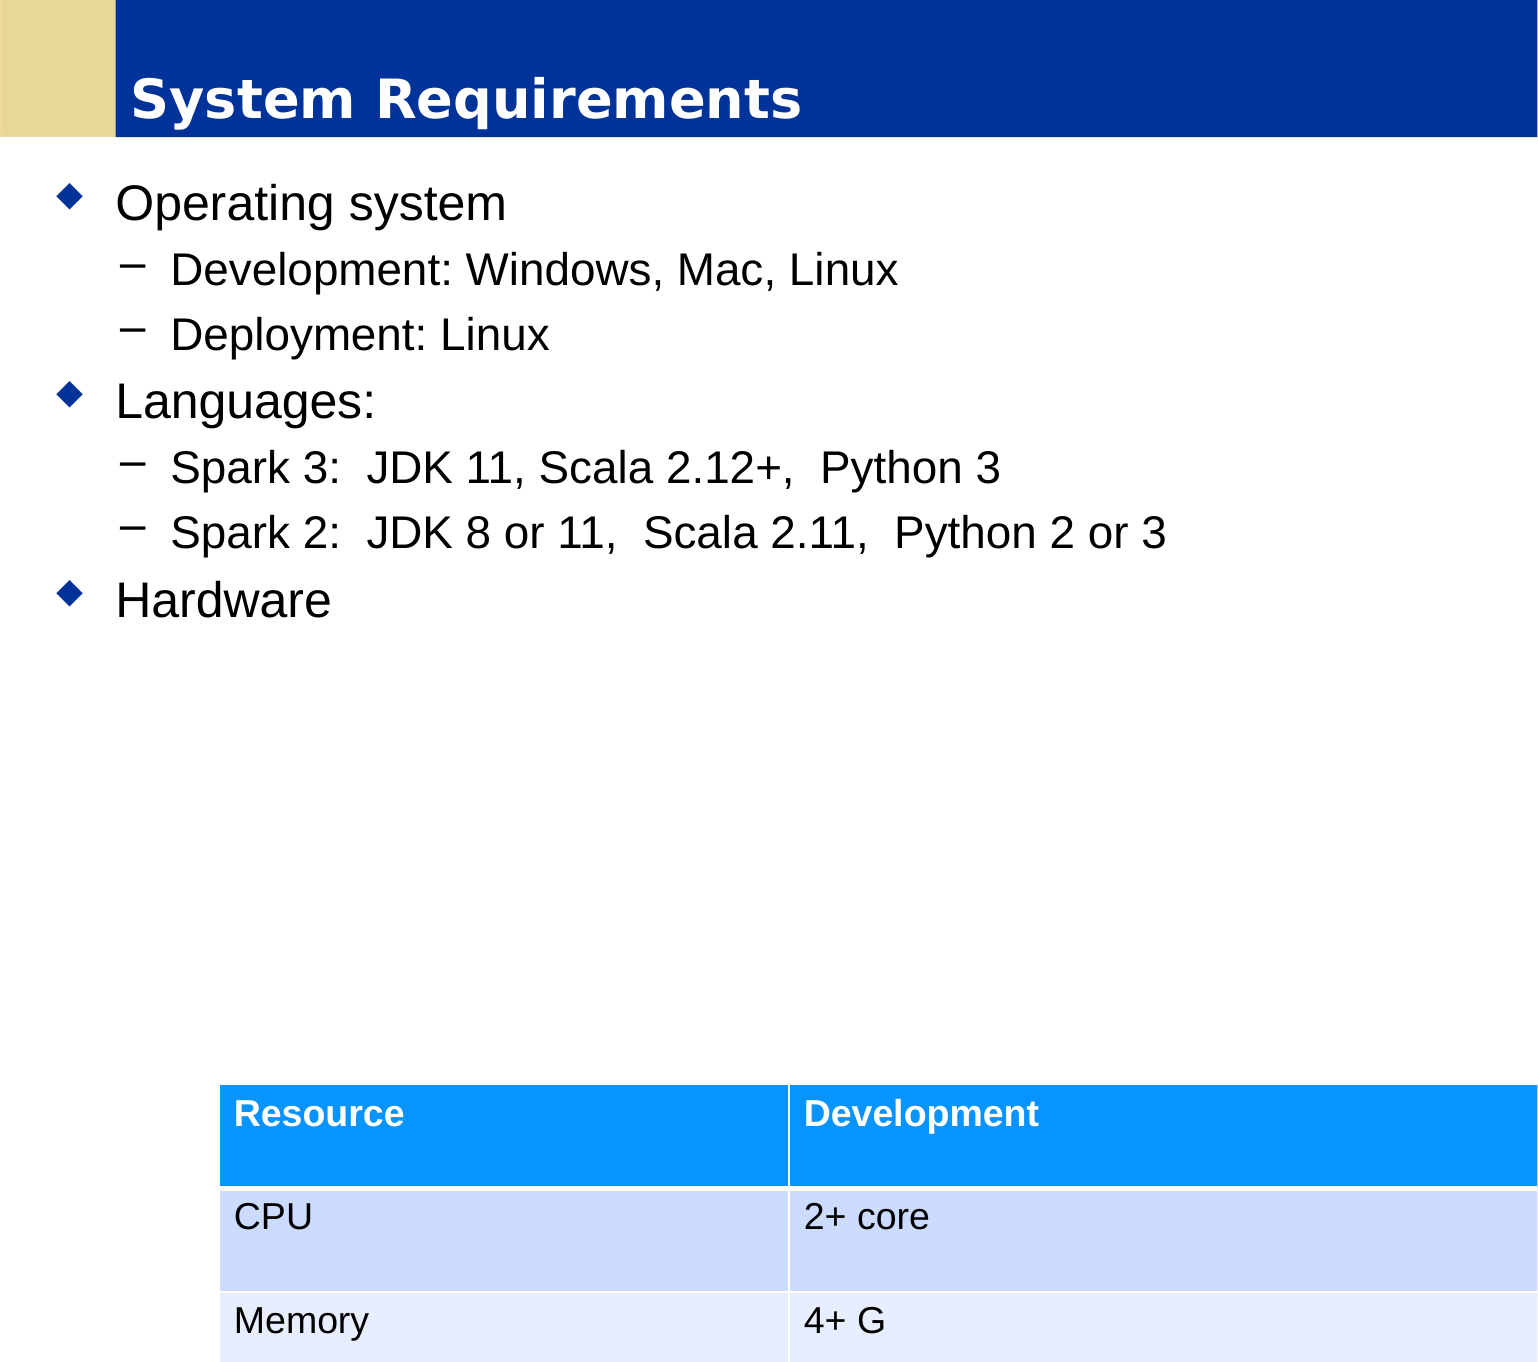

# System Requirements
 Operating system
 Development: Windows, Mac, Linux
 Deployment: Linux
 Languages:
 Spark 3:  JDK 11, Scala 2.12+,  Python 3
 Spark 2:  JDK 8 or 11,  Scala 2.11,  Python 2 or 3
 Hardware

| Resource | Development | Production |
| --- | --- | --- |
| CPU | 2+ core | 12+ core |
| Memory | 4+ G | 256+ G |
| Disk | - Single spindle - Few gigs | - Multiple spindles - Several Terabytes per node |
Copyright © 2022 by Elephant Scale, All Rights Reserved